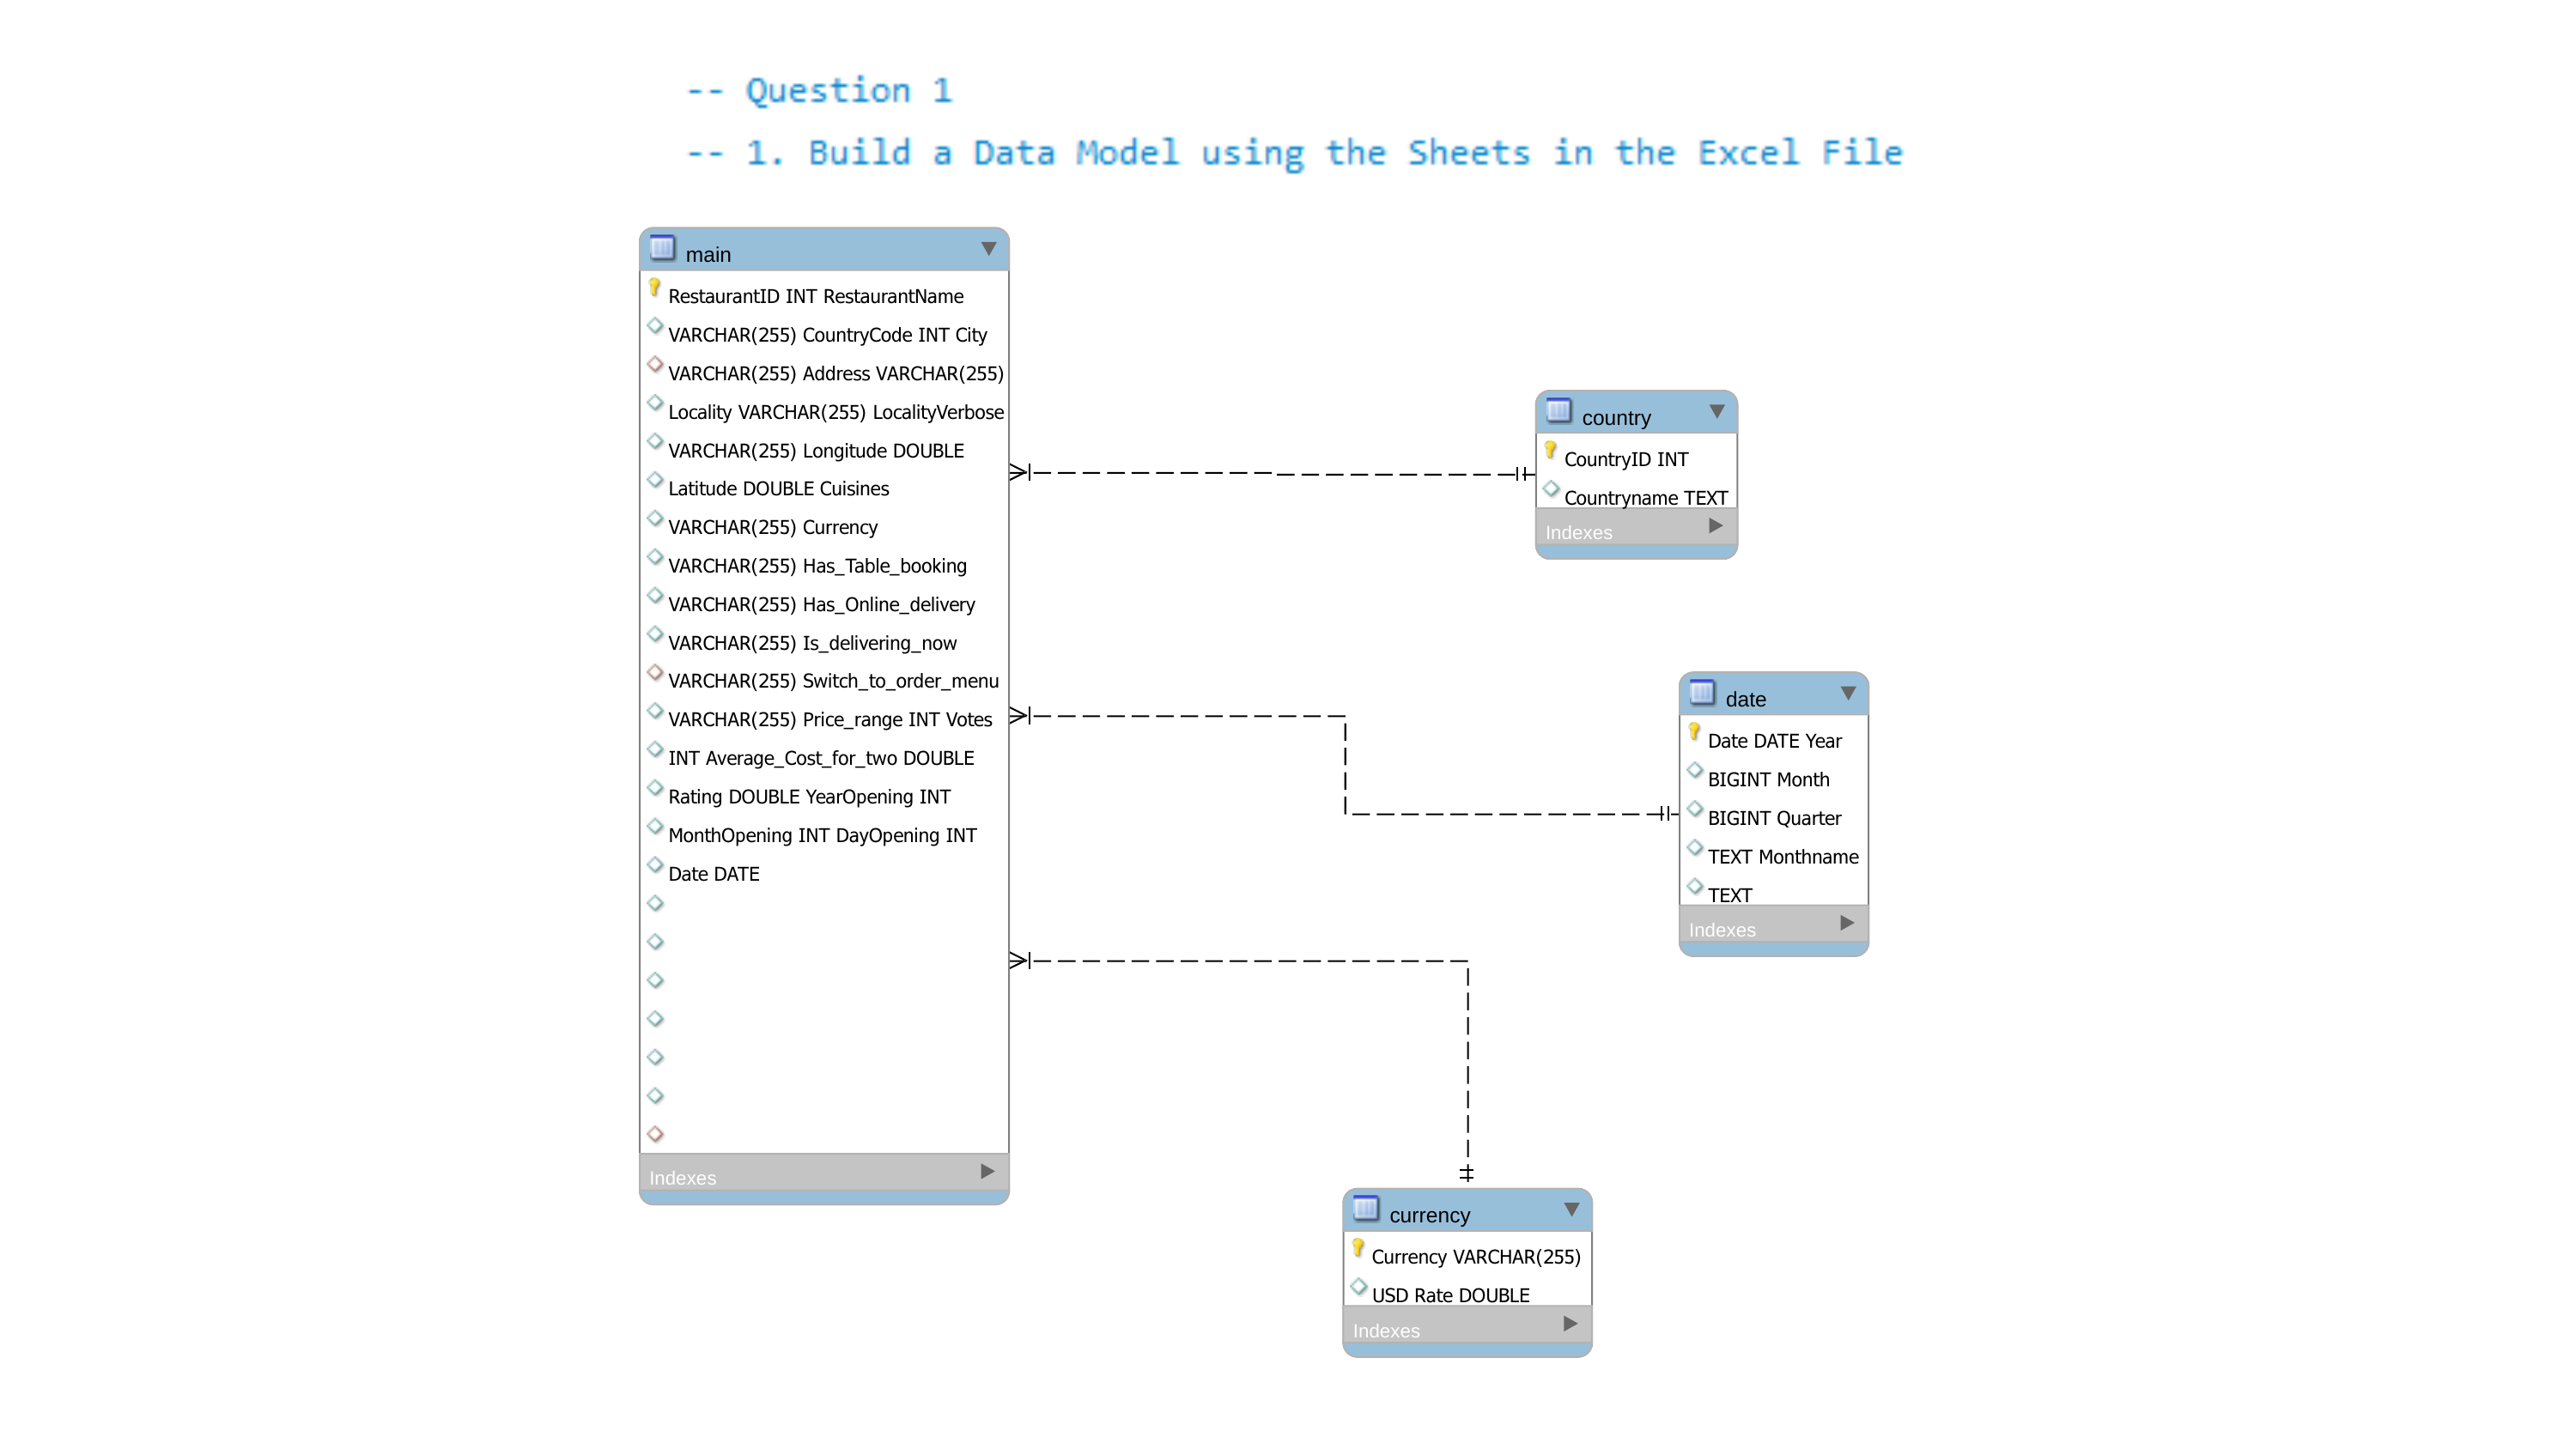

main

RestaurantID INT RestaurantName VARCHAR(255) CountryCode INT City VARCHAR(255) Address VARCHAR(255) Locality VARCHAR(255) LocalityVerbose VARCHAR(255) Longitude DOUBLE Latitude DOUBLE Cuisines VARCHAR(255) Currency VARCHAR(255) Has_Table_booking VARCHAR(255) Has_Online_delivery VARCHAR(255) Is_delivering_now VARCHAR(255) Switch_to_order_menu VARCHAR(255) Price_range INT Votes INT Average_Cost_for_two DOUBLE Rating DOUBLE YearOpening INT MonthOpening INT DayOpening INT Date DATE

country

CountryID INT Countryname TEXT

Indexes

date

Date DATE Year BIGINT Month BIGINT Quarter TEXT Monthname TEXT

Indexes

Indexes

currency

Currency VARCHAR(255) USD Rate DOUBLE

Indexes